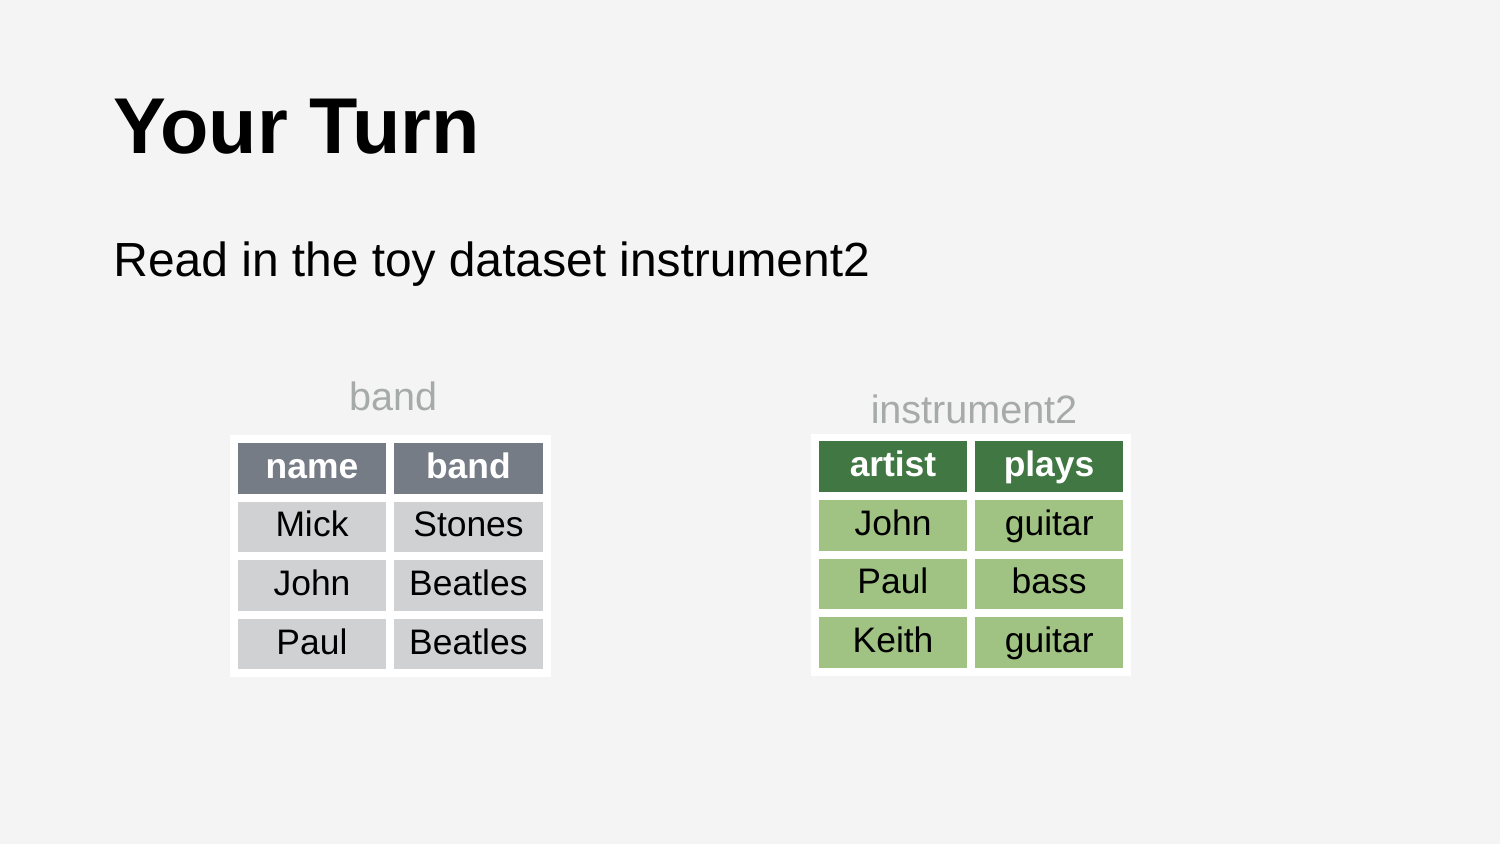

Your Turn
Read in the toy dataset instrument2
band
instrument2
| artist | plays |
| --- | --- |
| John | guitar |
| Paul | bass |
| Keith | guitar |
| name | band |
| --- | --- |
| Mick | Stones |
| John | Beatles |
| Paul | Beatles |